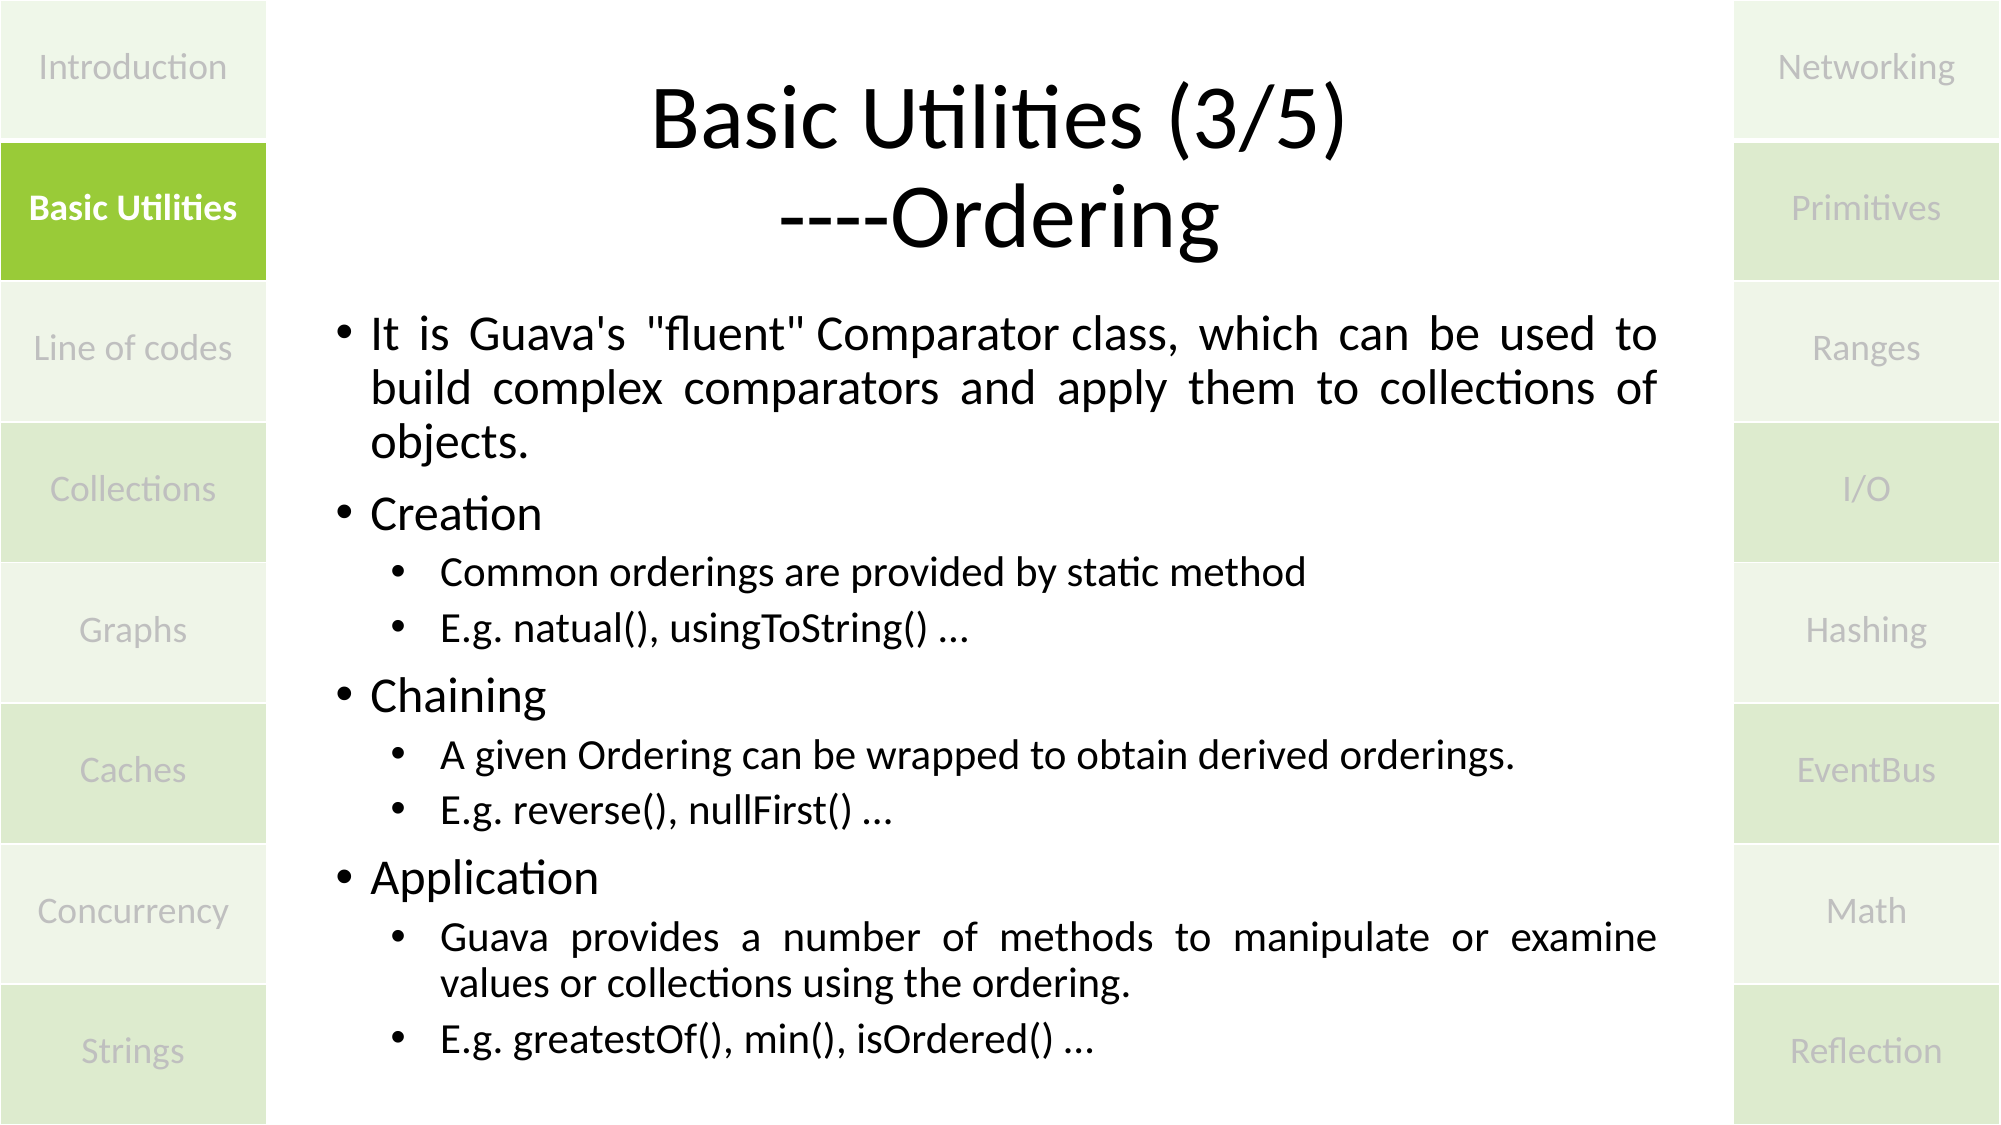

| Introduction |
| --- |
| Basic Utilities |
| Line of codes |
| Collections |
| Graphs |
| Caches |
| Concurrency |
| Strings |
| Networking |
| --- |
| Primitives |
| Ranges |
| I/O |
| Hashing |
| EventBus |
| Math |
| Reflection |
# Basic Utilities (3/5) ----Ordering
It is Guava's "fluent" Comparator class, which can be used to build complex comparators and apply them to collections of objects.
Creation
Common orderings are provided by static method
E.g. natual(), usingToString() …
Chaining
A given Ordering can be wrapped to obtain derived orderings.
E.g. reverse(), nullFirst() …
Application
Guava provides a number of methods to manipulate or examine values or collections using the ordering.
E.g. greatestOf(), min(), isOrdered() …